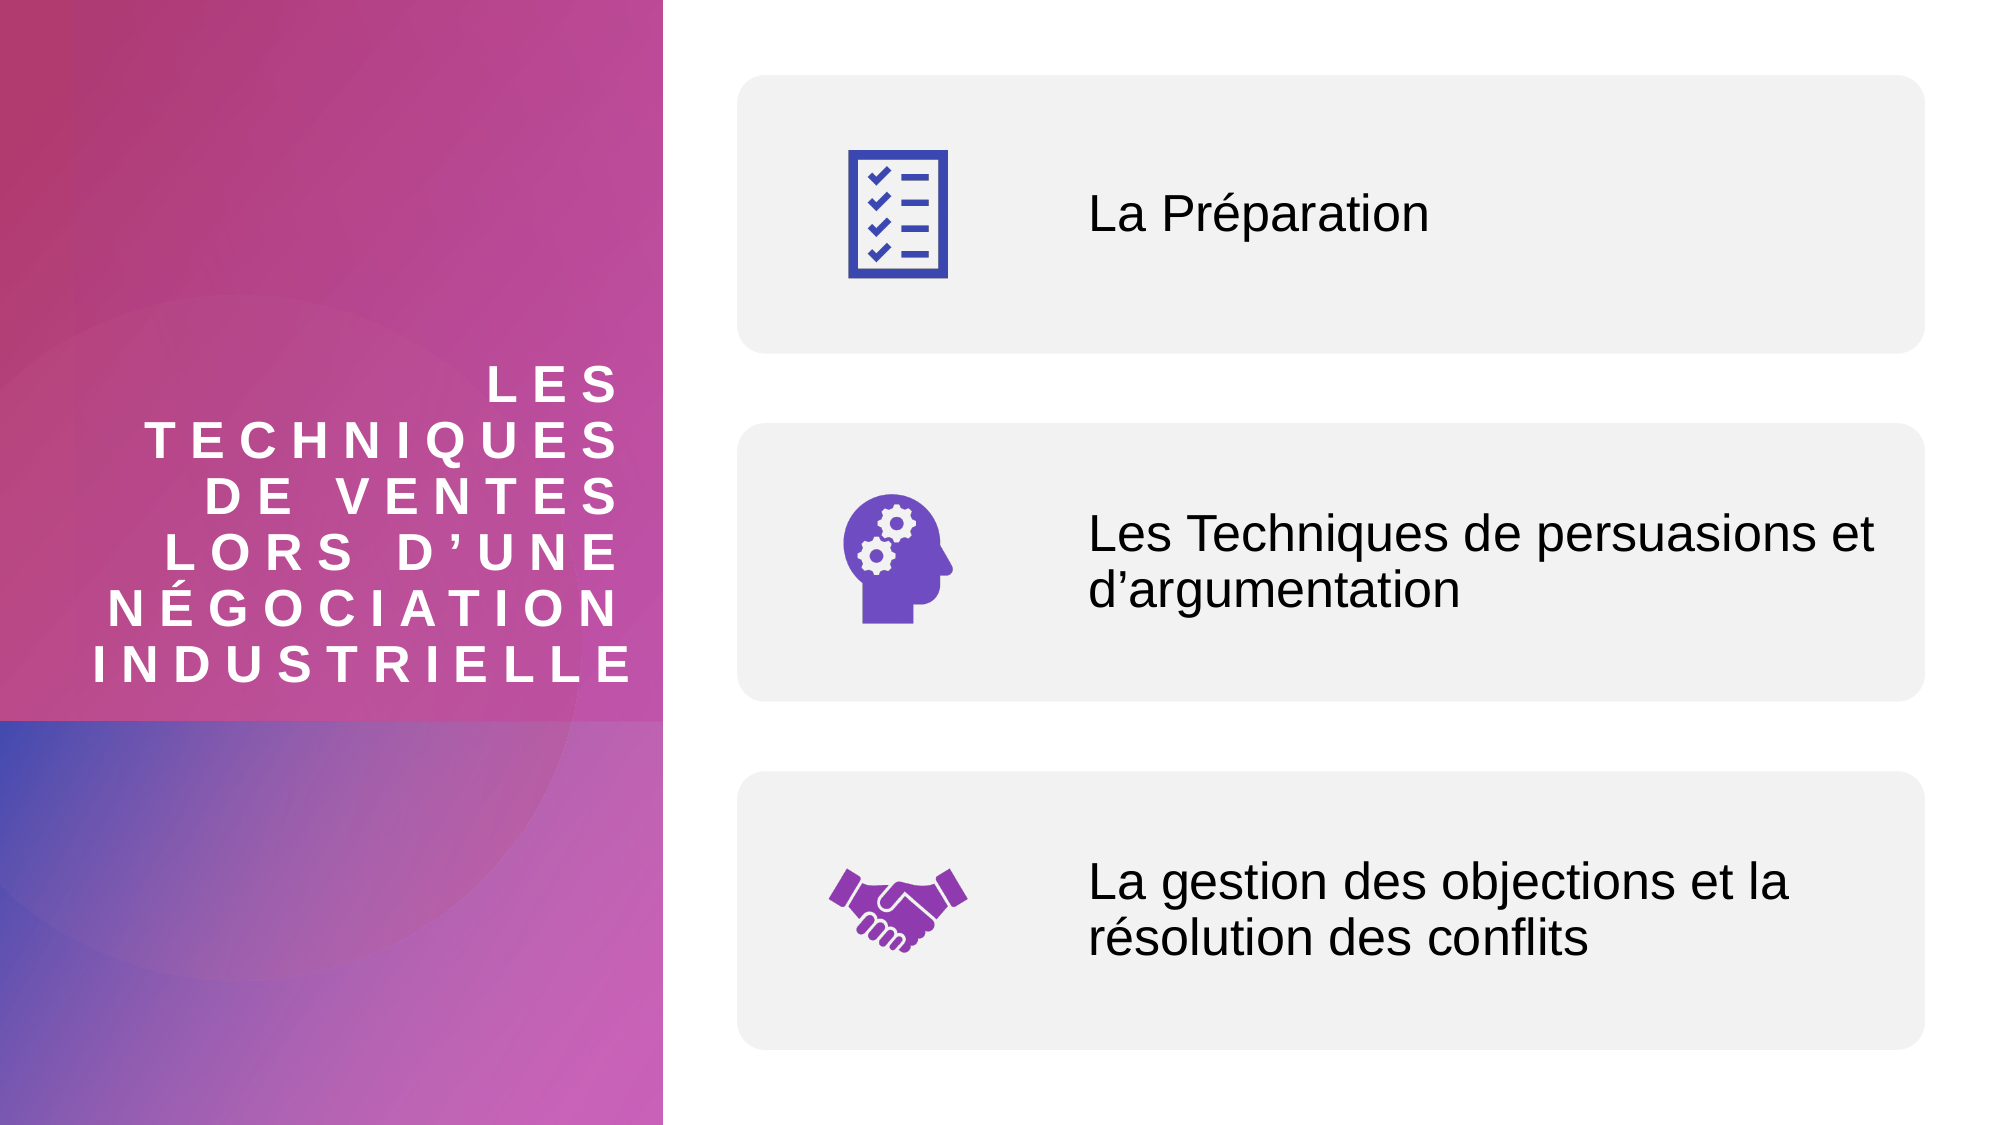

La Préparation
Les Techniques de persuasions et d’argumentation
La gestion des objections et la résolution des conflits
# Les techniques de ventes lors d’une Négociation industrielle